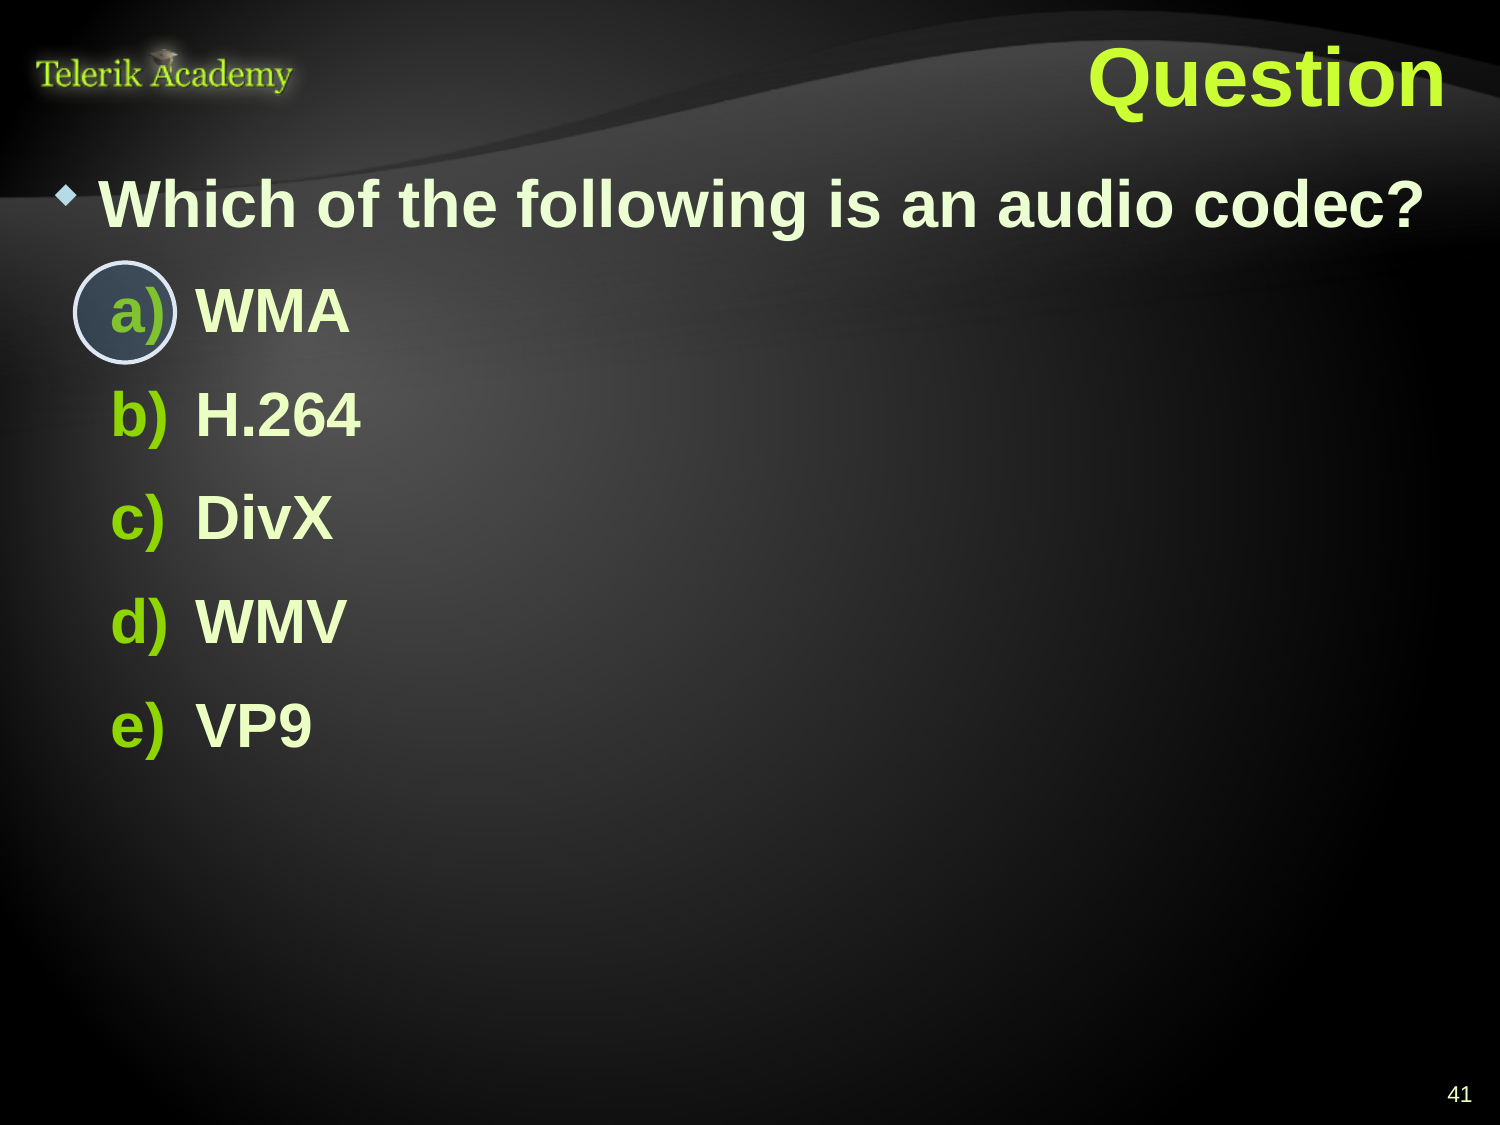

# Question
Which of the following is an audio codec?
WMA
H.264
DivX
WMV
VP9

41